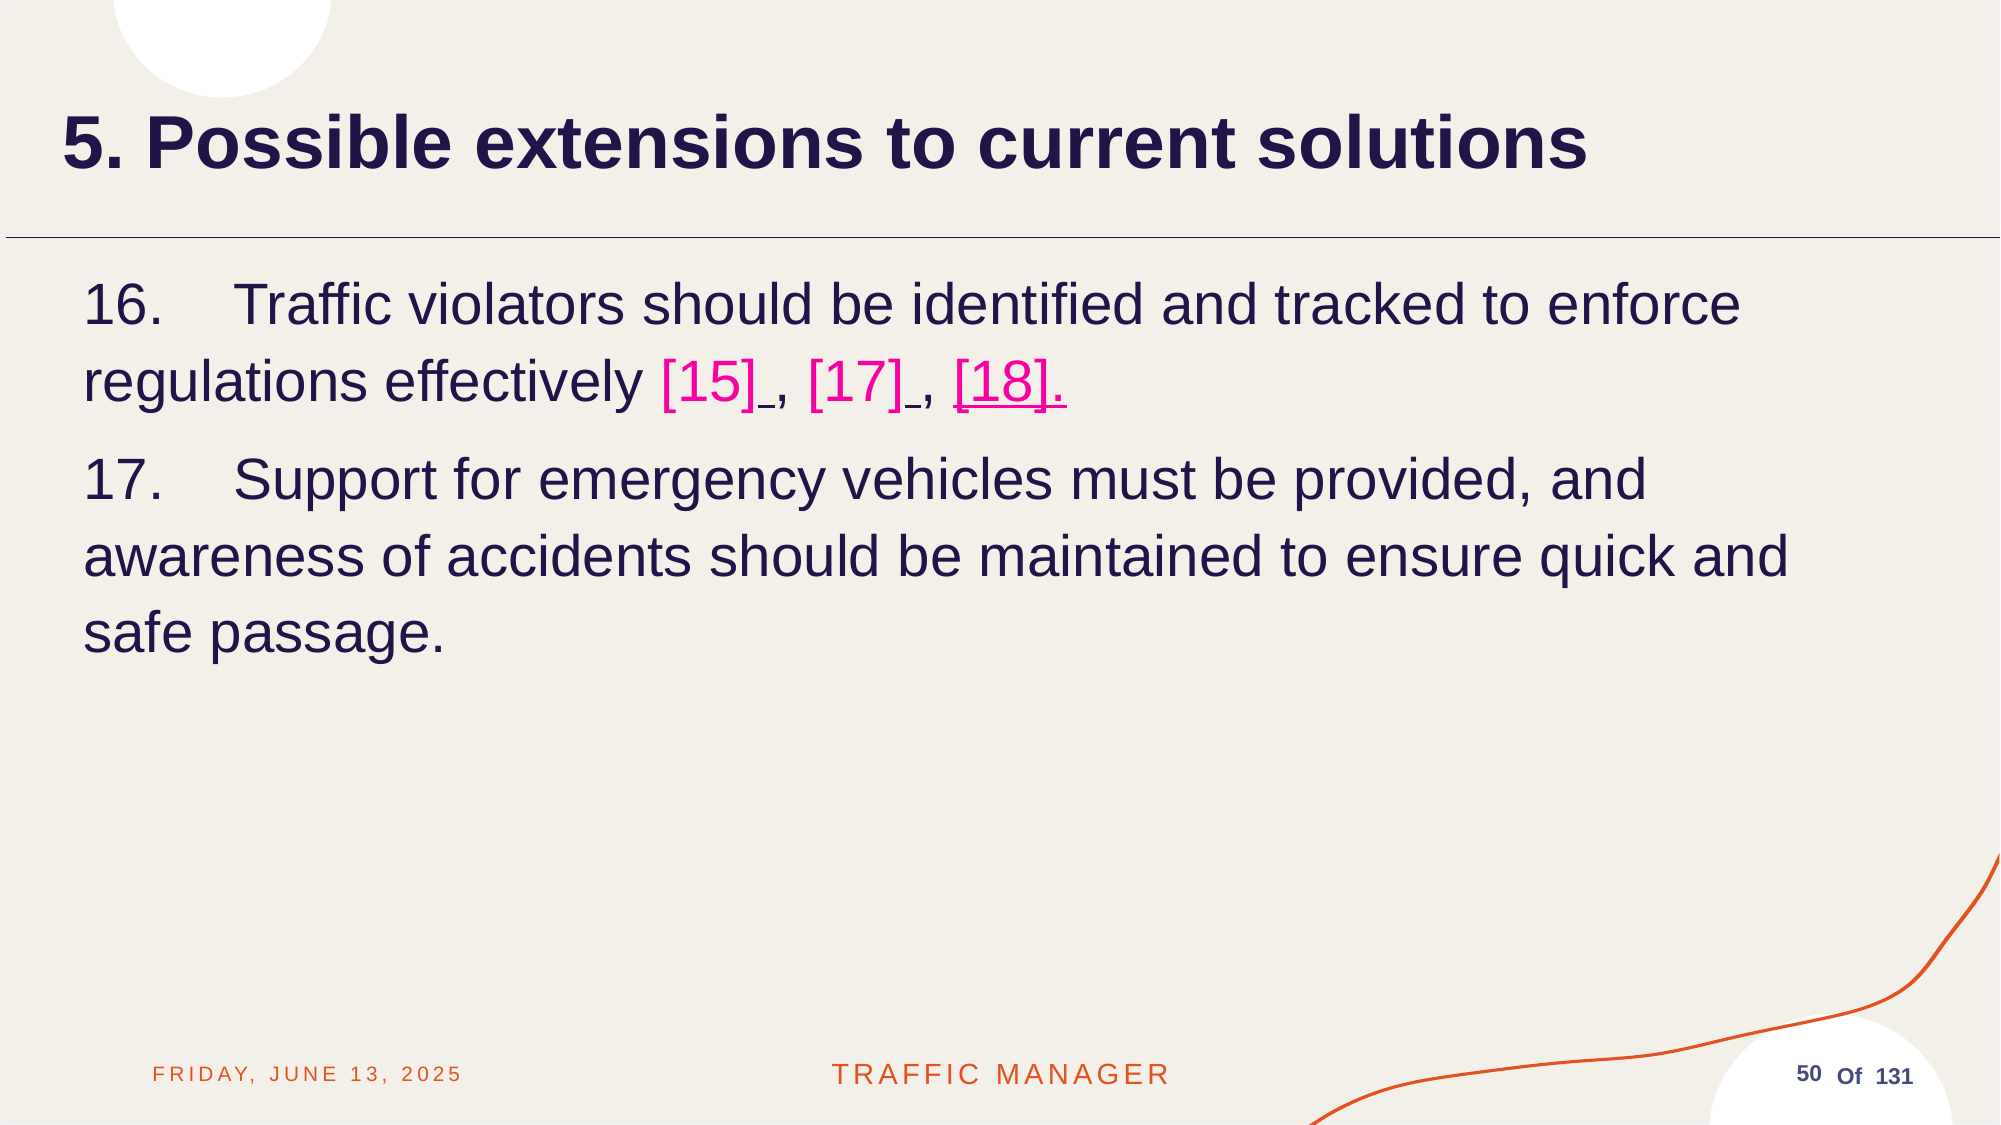

5. Possible extensions to current solutions
16.	Traffic violators should be identified and tracked to enforce regulations effectively [15] , [17] , [18].
17.	Support for emergency vehicles must be provided, and awareness of accidents should be maintained to ensure quick and safe passage.
Friday, June 13, 2025
Traffic MANAGER
50